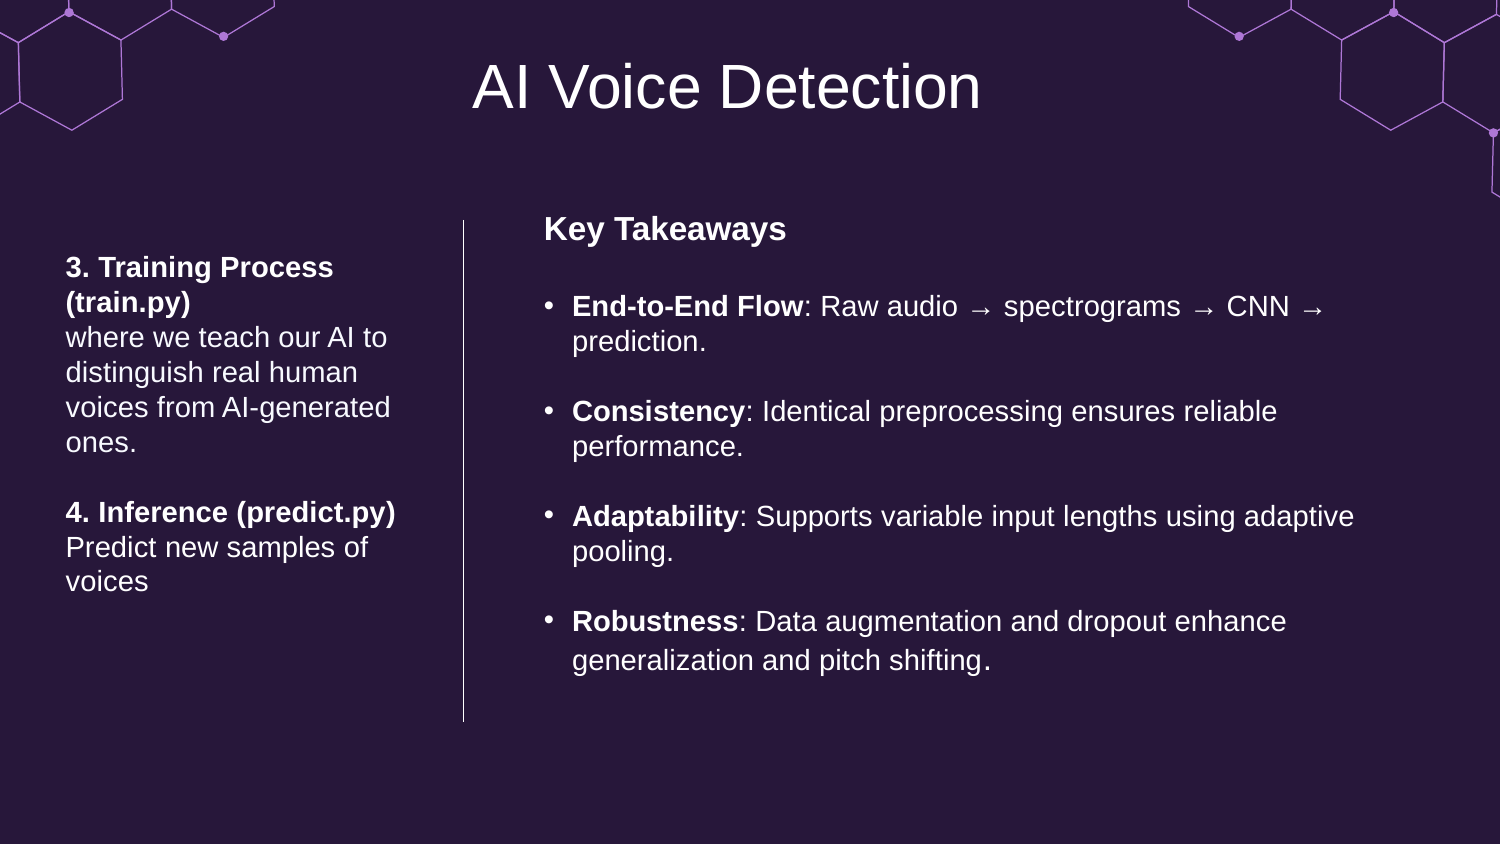

# AI Voice Detection
Key Takeaways

End-to-End Flow: Raw audio → spectrograms → CNN → prediction.

Consistency: Identical preprocessing ensures reliable performance.

Adaptability: Supports variable input lengths using adaptive pooling.

Robustness: Data augmentation and dropout enhance generalization and pitch shifting.
3. Training Process (train.py)
where we teach our AI to distinguish real human voices from AI-generated ones.

4. Inference (predict.py)
Predict new samples of voices